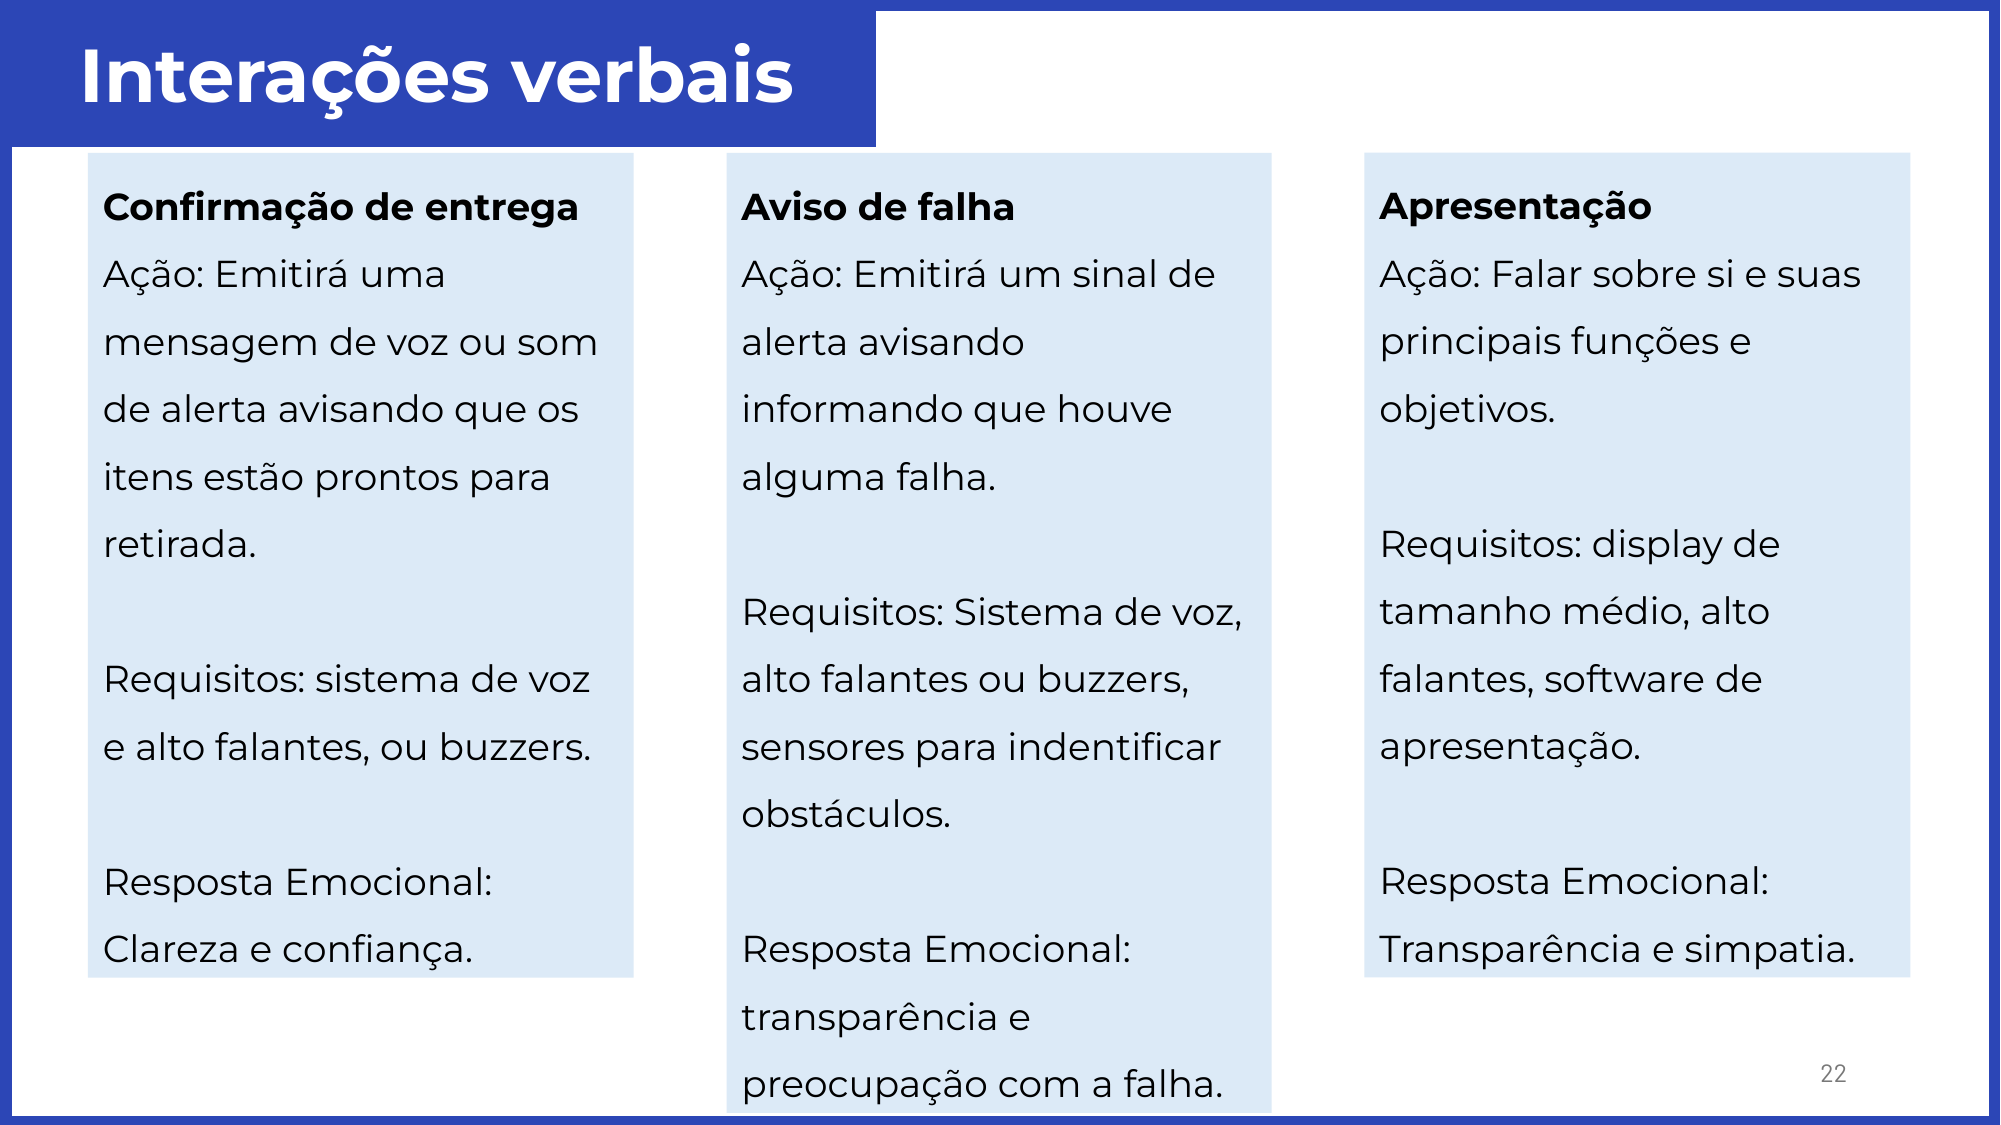

Interações verbais

Aviso de falha
Ação: Emitirá um sinal de alerta avisando informando que houve alguma falha.

Requisitos: Sistema de voz, alto falantes ou buzzers, sensores para indentificar obstáculos.

Resposta Emocional: transparência e preocupação com a falha.
Apresentação
Ação: Falar sobre si e suas principais funções e objetivos.

Requisitos: display de tamanho médio, alto falantes, software de apresentação.

Resposta Emocional: Transparência e simpatia.
Confirmação de entrega
Ação: Emitirá uma mensagem de voz ou som de alerta avisando que os itens estão prontos para retirada.

Requisitos: sistema de voz e alto falantes, ou buzzers.

Resposta Emocional: Clareza e confiança.
22